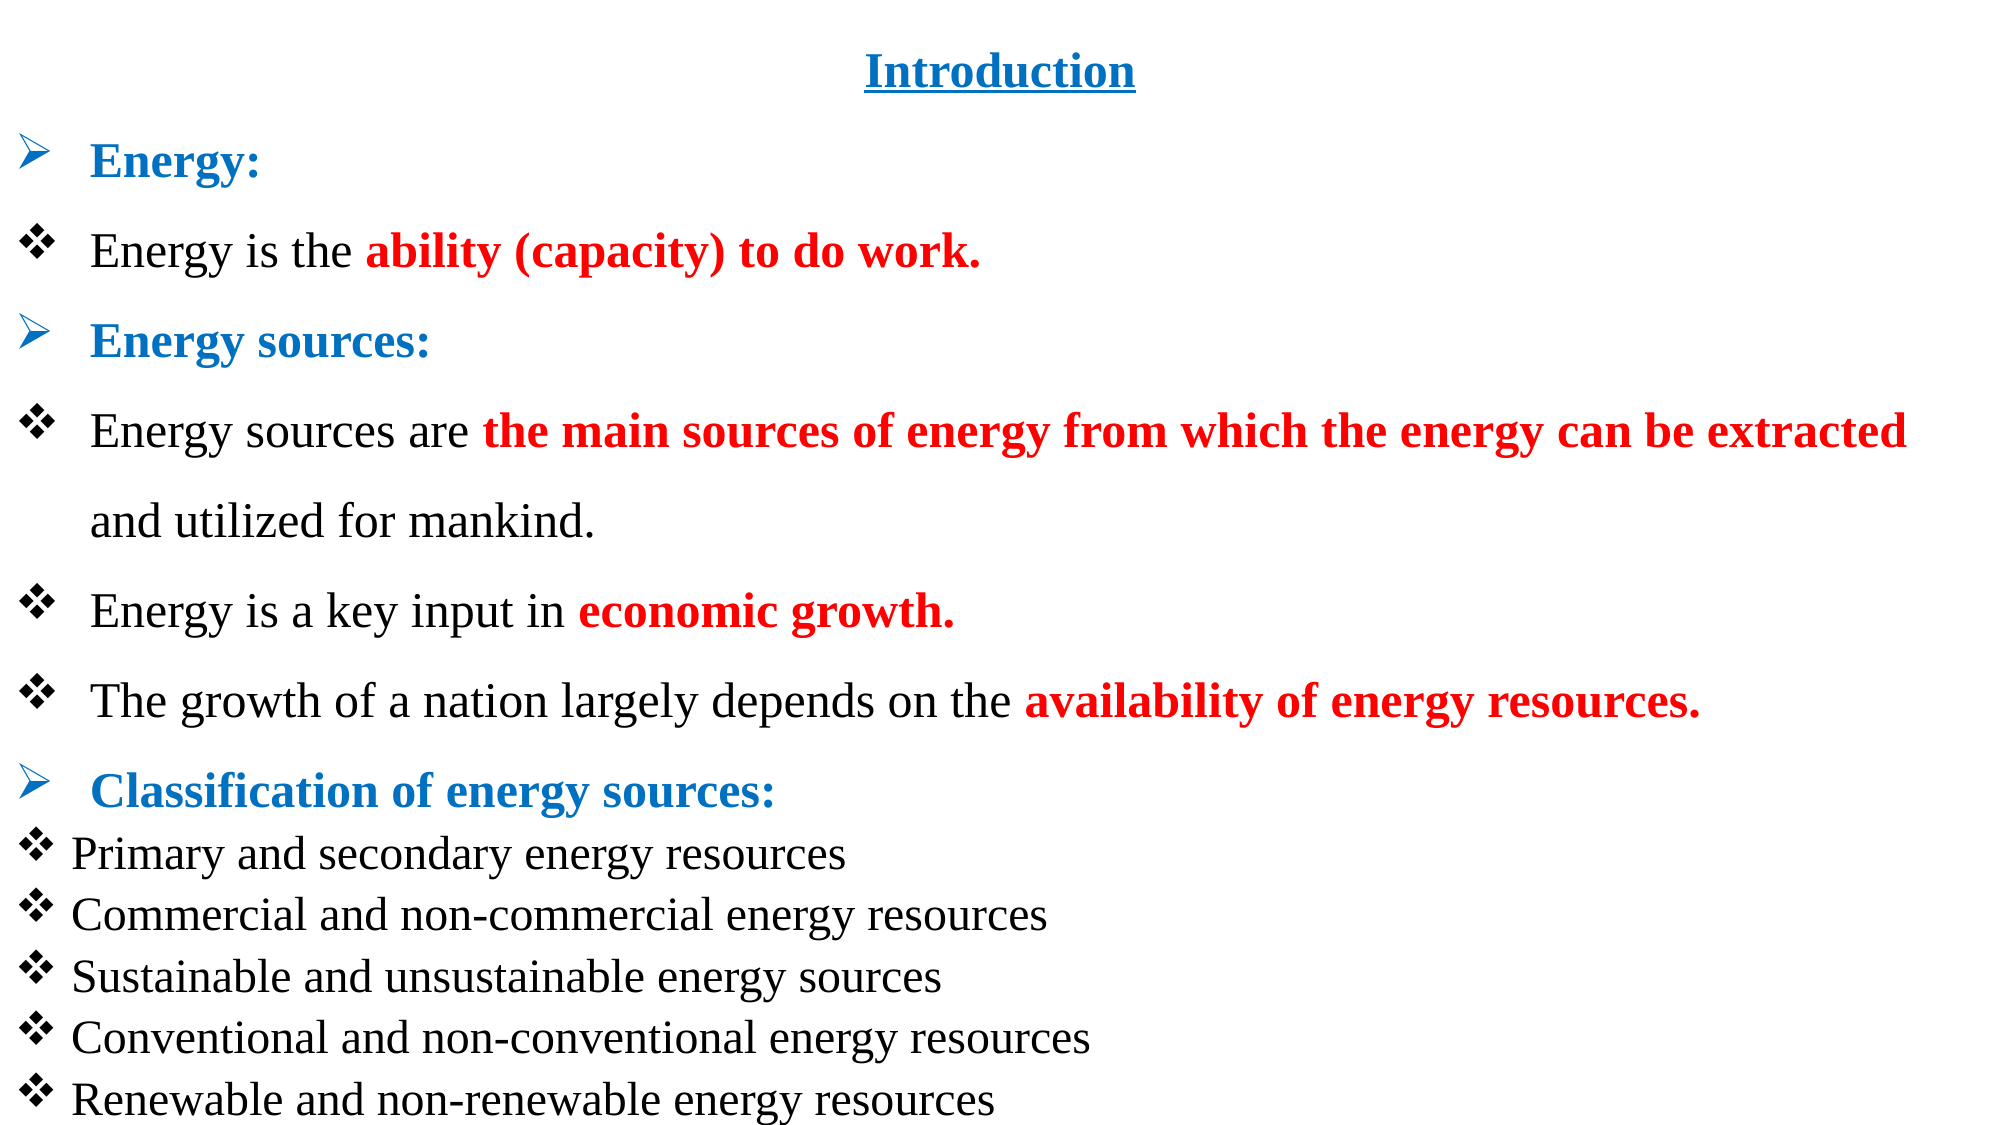

Introduction
Energy:
Energy is the ability (capacity) to do work.
Energy sources:
Energy sources are the main sources of energy from which the energy can be extracted and utilized for mankind.
Energy is a key input in economic growth.
The growth of a nation largely depends on the availability of energy resources.
Classification of energy sources:
Primary and secondary energy resources
Commercial and non-commercial energy resources
Sustainable and unsustainable energy sources
Conventional and non-conventional energy resources
Renewable and non-renewable energy resources